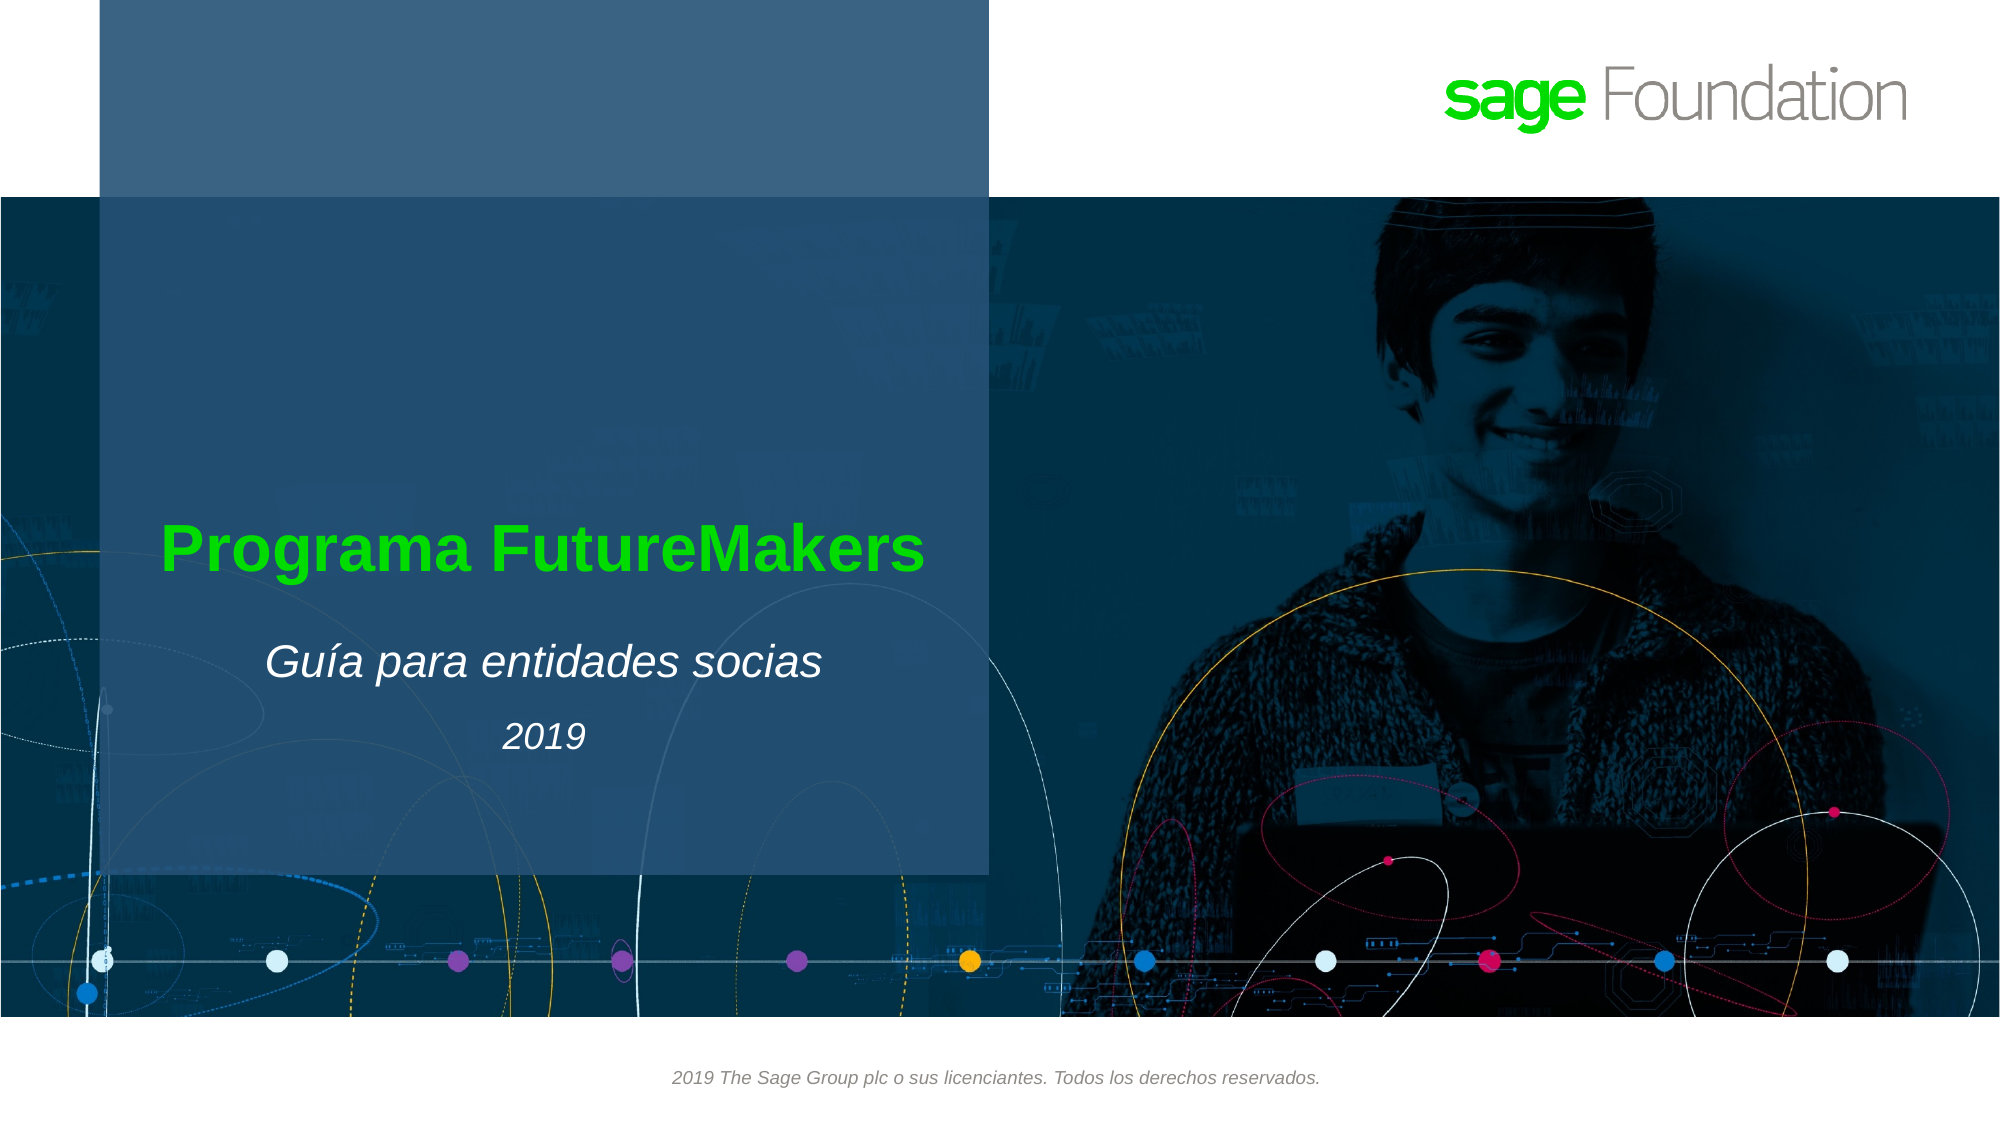

# Programa FutureMakers
Guía para entidades socias

2019